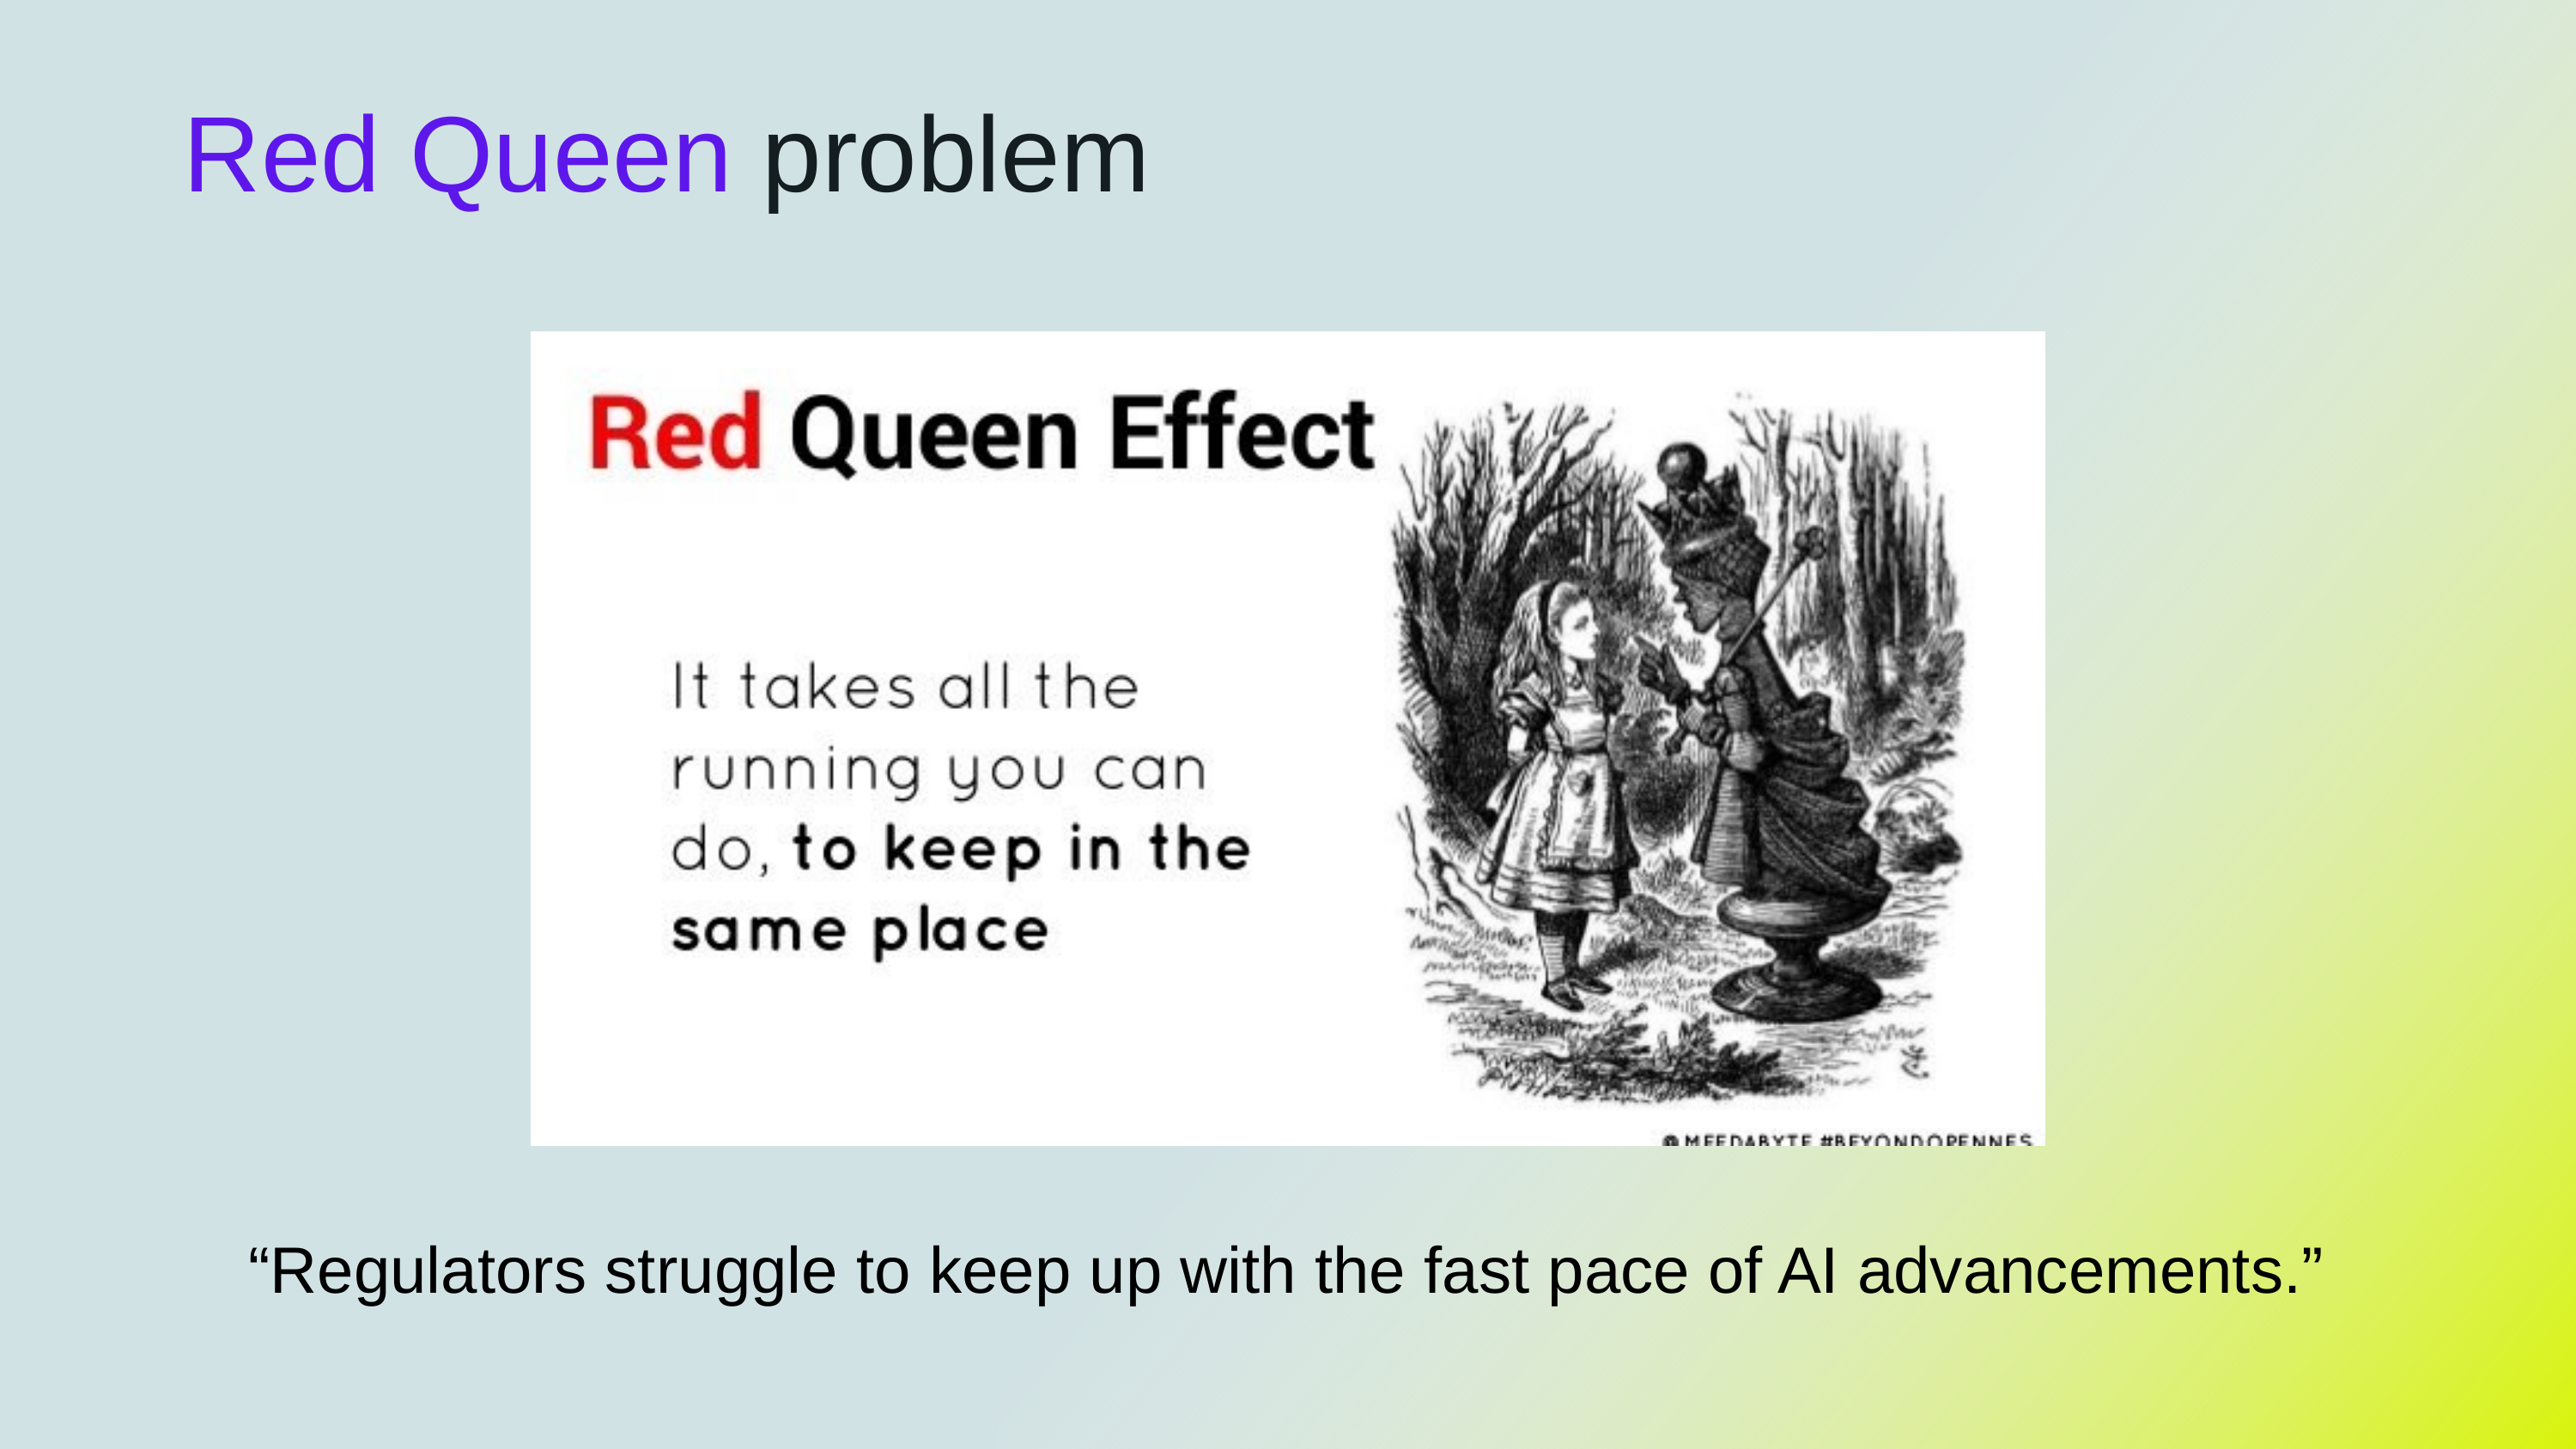

Red Queen problem

“Regulators struggle to keep up with the fast pace of AI advancements.”